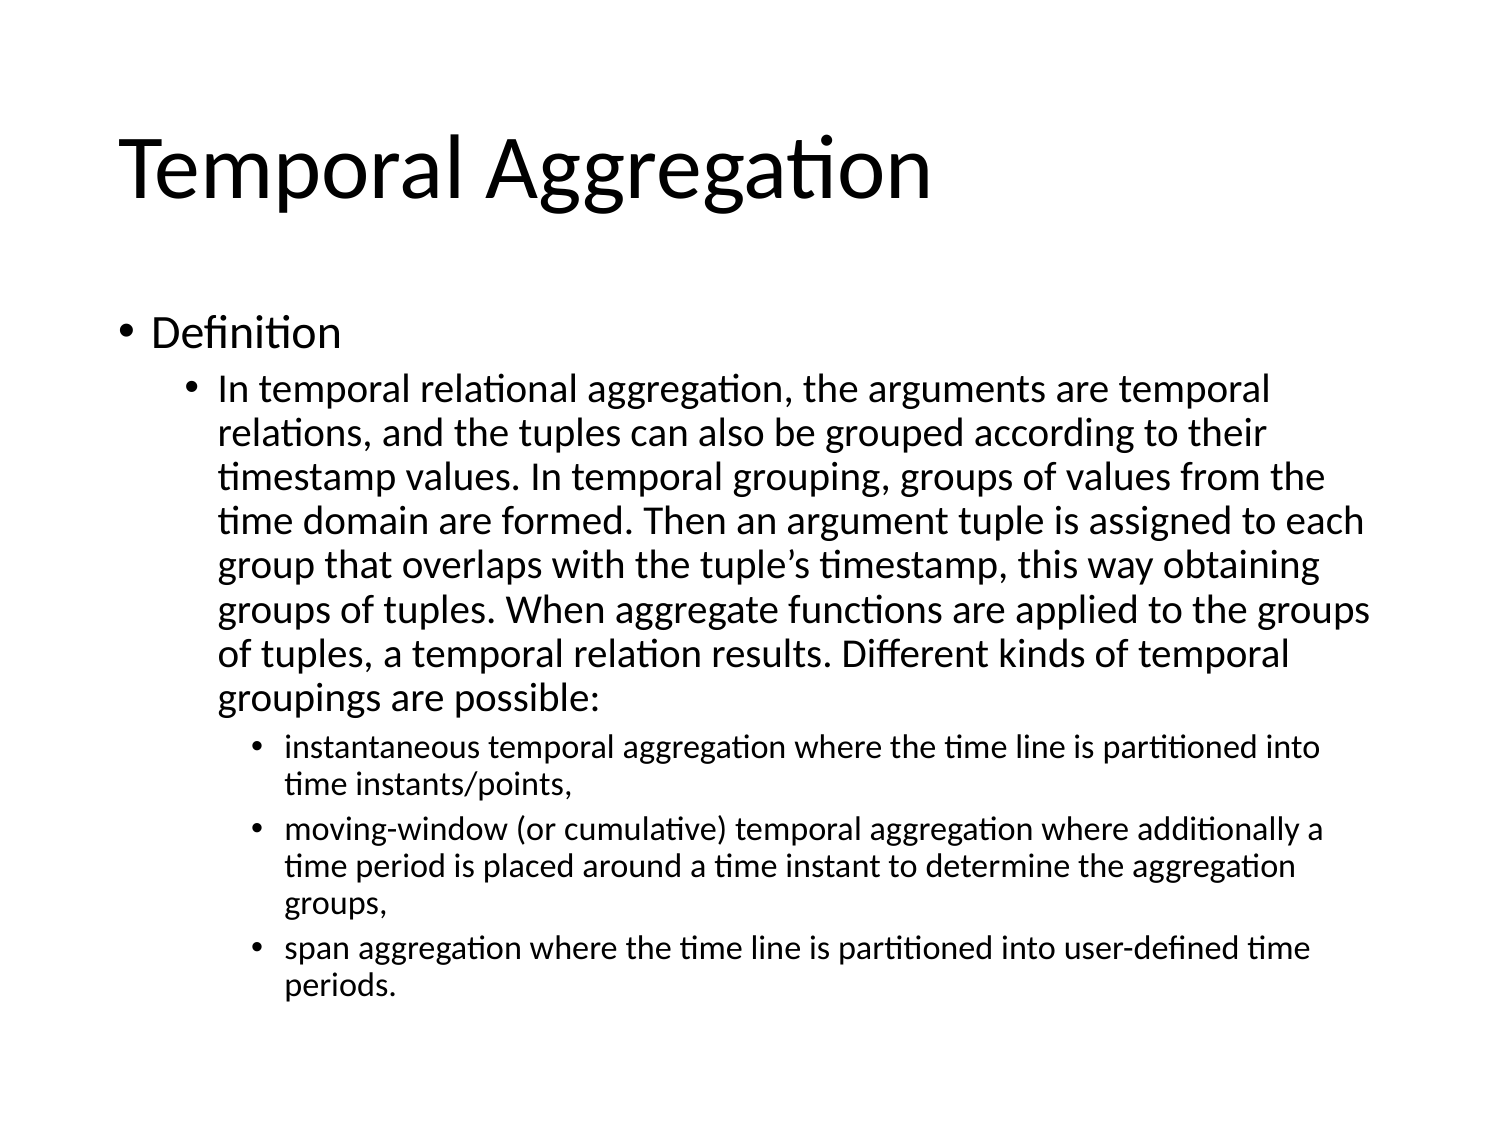

# Temporal Aggregation
Definition
In temporal relational aggregation, the arguments are temporal relations, and the tuples can also be grouped according to their timestamp values. In temporal grouping, groups of values from the time domain are formed. Then an argument tuple is assigned to each group that overlaps with the tuple’s timestamp, this way obtaining groups of tuples. When aggregate functions are applied to the groups of tuples, a temporal relation results. Different kinds of temporal groupings are possible:
instantaneous temporal aggregation where the time line is partitioned into time instants/points,
moving-window (or cumulative) temporal aggregation where additionally a time period is placed around a time instant to determine the aggregation groups,
span aggregation where the time line is partitioned into user-defined time periods.